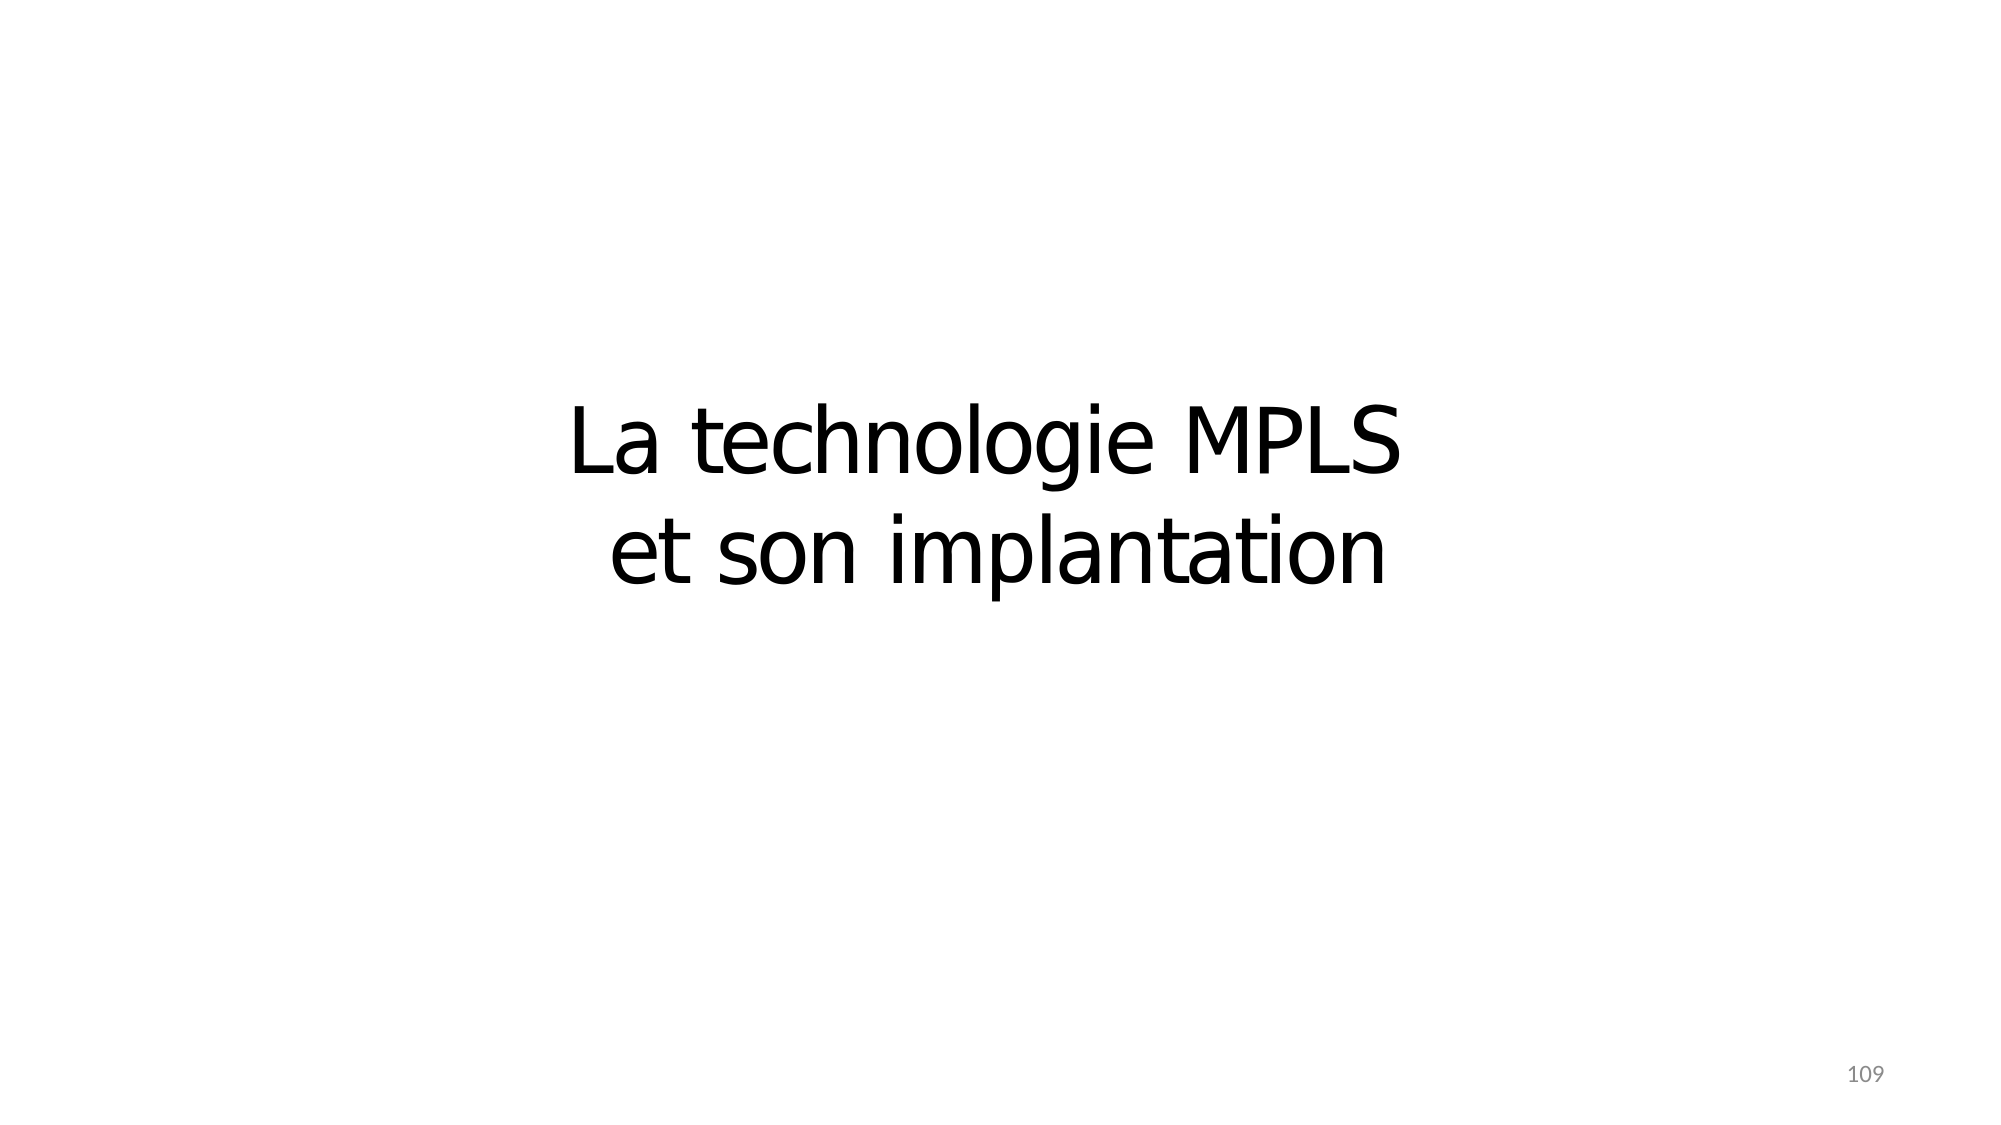

# La technologie MPLS et son implantation
109